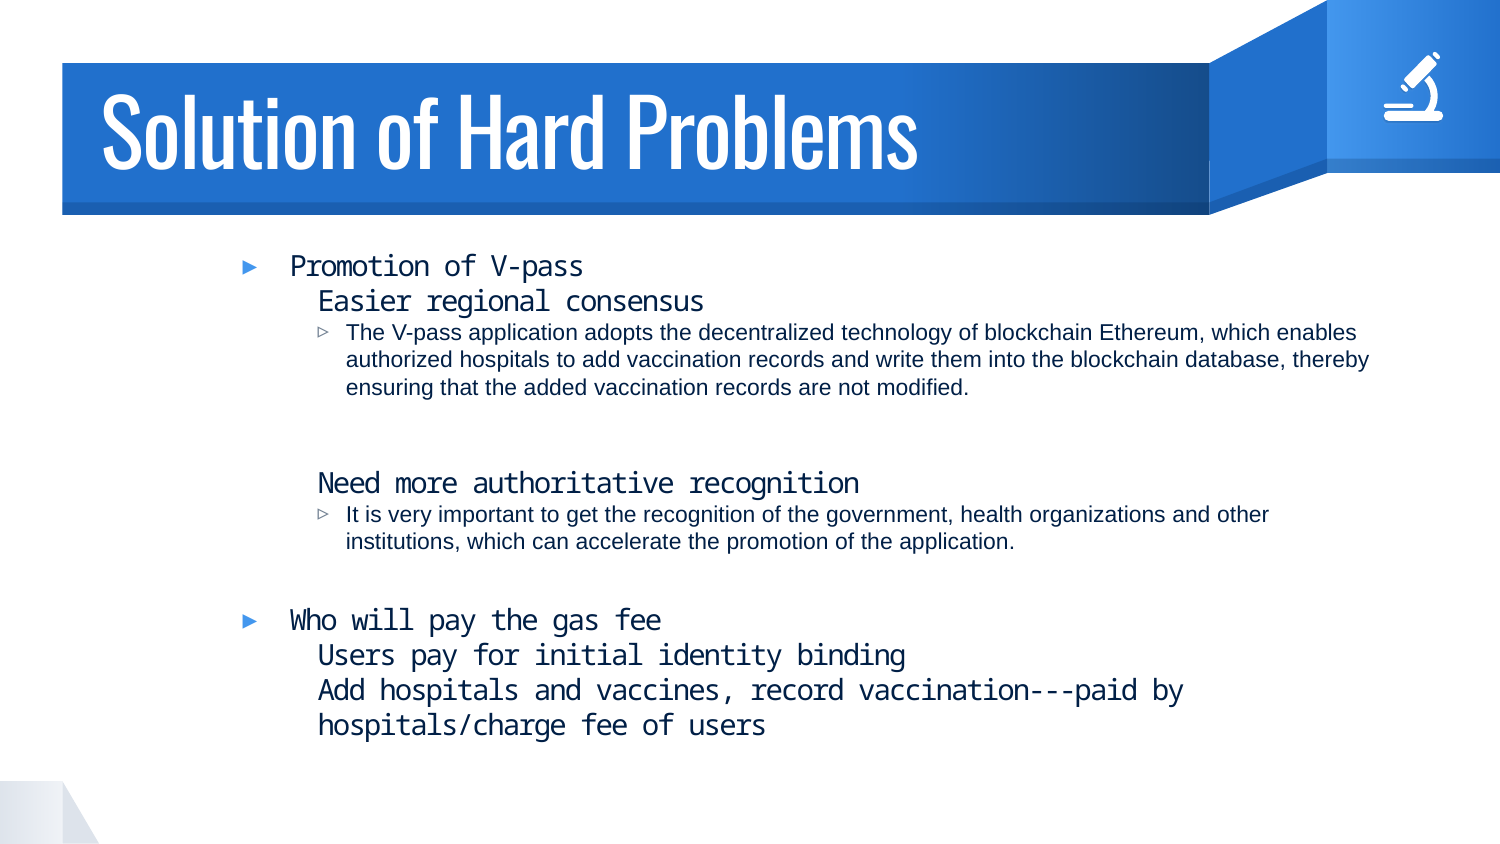

# Solution of Hard Problems
Promotion of V-pass
Easier regional consensus
The V-pass application adopts the decentralized technology of blockchain Ethereum, which enables authorized hospitals to add vaccination records and write them into the blockchain database, thereby ensuring that the added vaccination records are not modified.

Need more authoritative recognition
It is very important to get the recognition of the government, health organizations and other institutions, which can accelerate the promotion of the application.

Who will pay the gas fee
Users pay for initial identity binding
Add hospitals and vaccines, record vaccination---paid by hospitals/charge fee of users

44